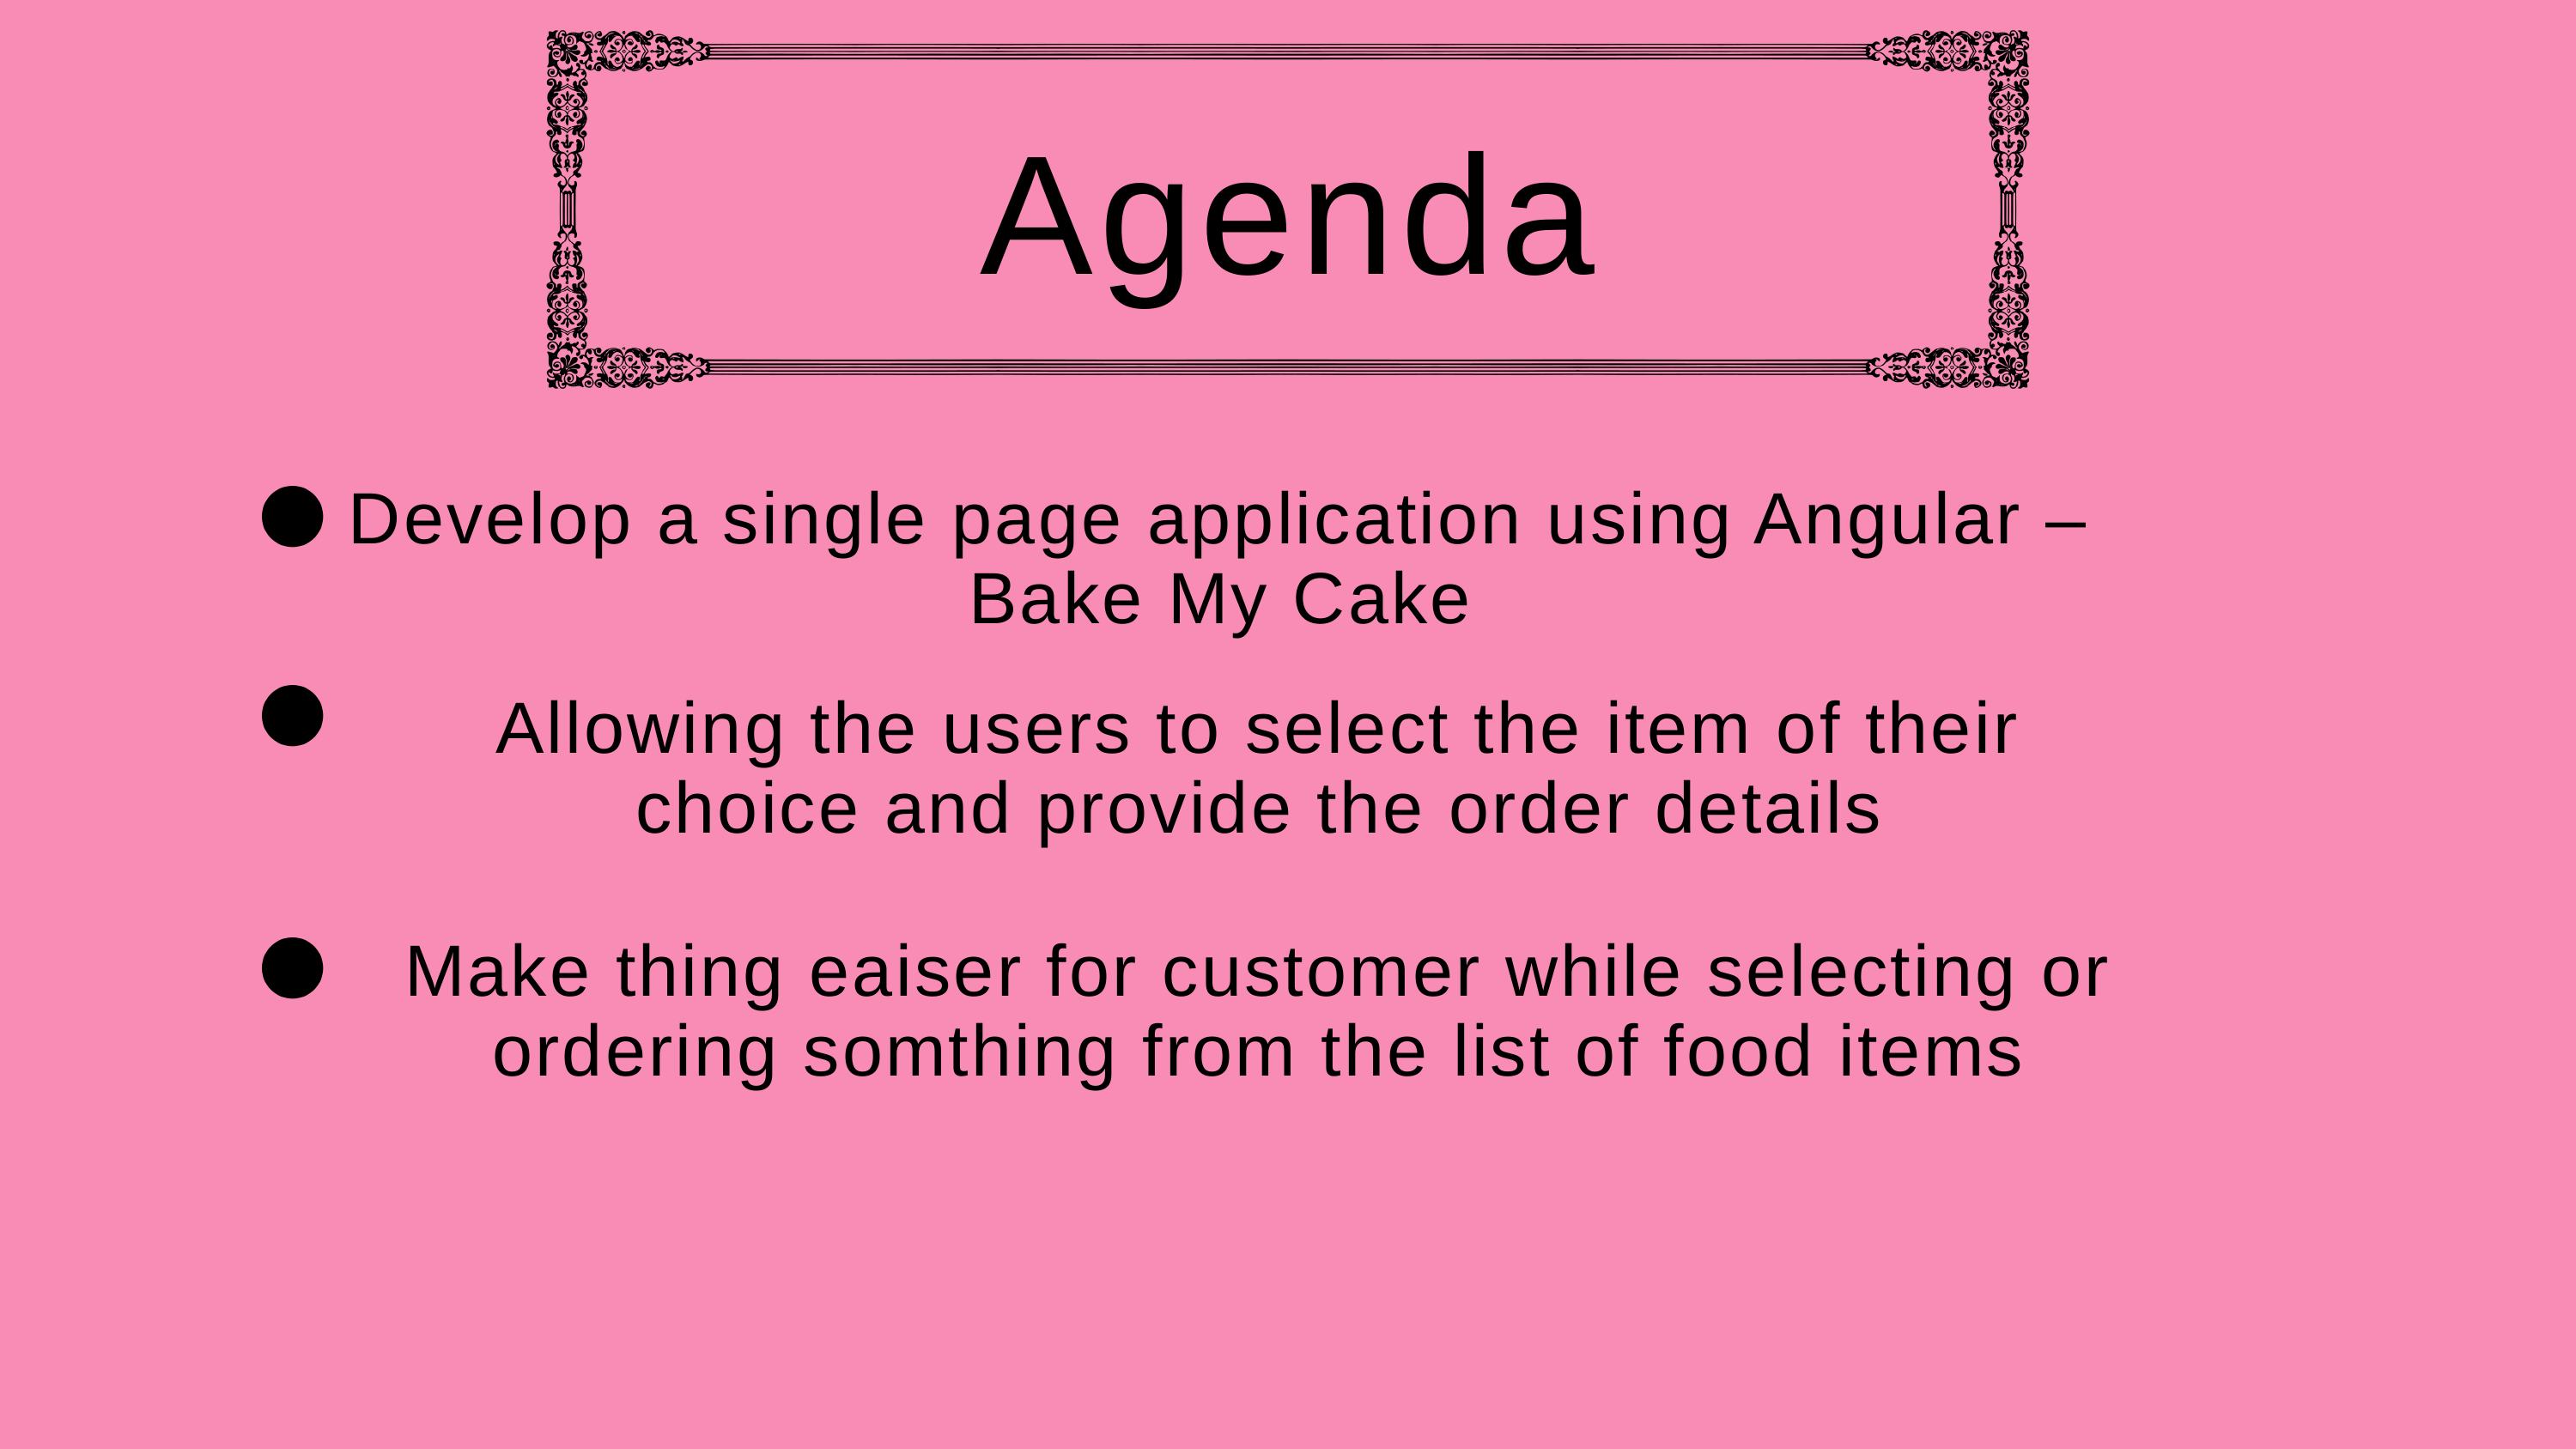

Agenda

Develop a single page application using Angular – Bake My Cake

Allowing the users to select the item of their choice and provide the order details

Make thing eaiser for customer while selecting or ordering somthing from the list of food items